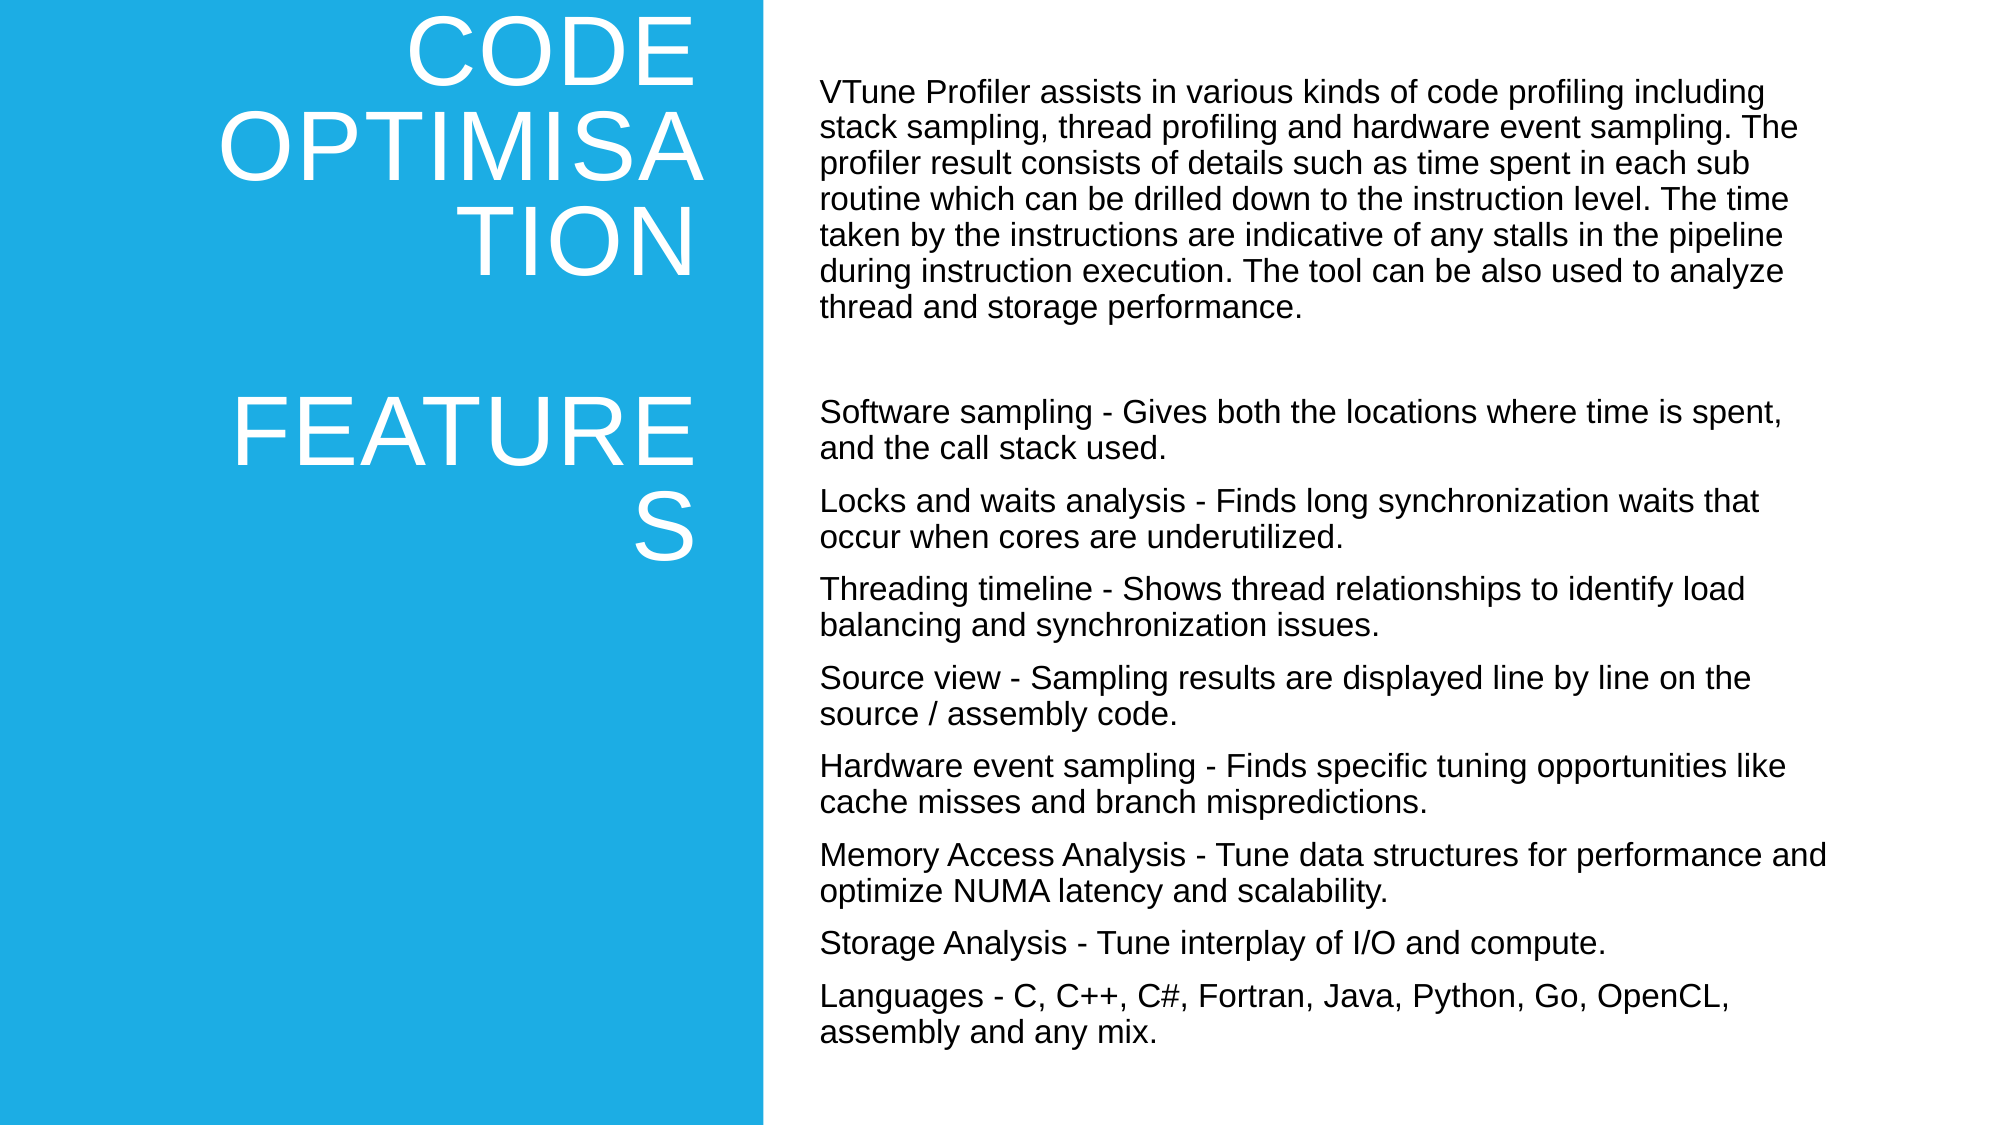

# Code Optimisation Features
VTune Profiler assists in various kinds of code profiling including stack sampling, thread profiling and hardware event sampling. The profiler result consists of details such as time spent in each sub routine which can be drilled down to the instruction level. The time taken by the instructions are indicative of any stalls in the pipeline during instruction execution. The tool can be also used to analyze thread and storage performance.

Software sampling - Gives both the locations where time is spent, and the call stack used.
Locks and waits analysis - Finds long synchronization waits that occur when cores are underutilized.
Threading timeline - Shows thread relationships to identify load balancing and synchronization issues.
Source view - Sampling results are displayed line by line on the source / assembly code.
Hardware event sampling - Finds specific tuning opportunities like cache misses and branch mispredictions.
Memory Access Analysis - Tune data structures for performance and optimize NUMA latency and scalability.
Storage Analysis - Tune interplay of I/O and compute.
Languages - C, C++, C#, Fortran, Java, Python, Go, OpenCL, assembly and any mix.